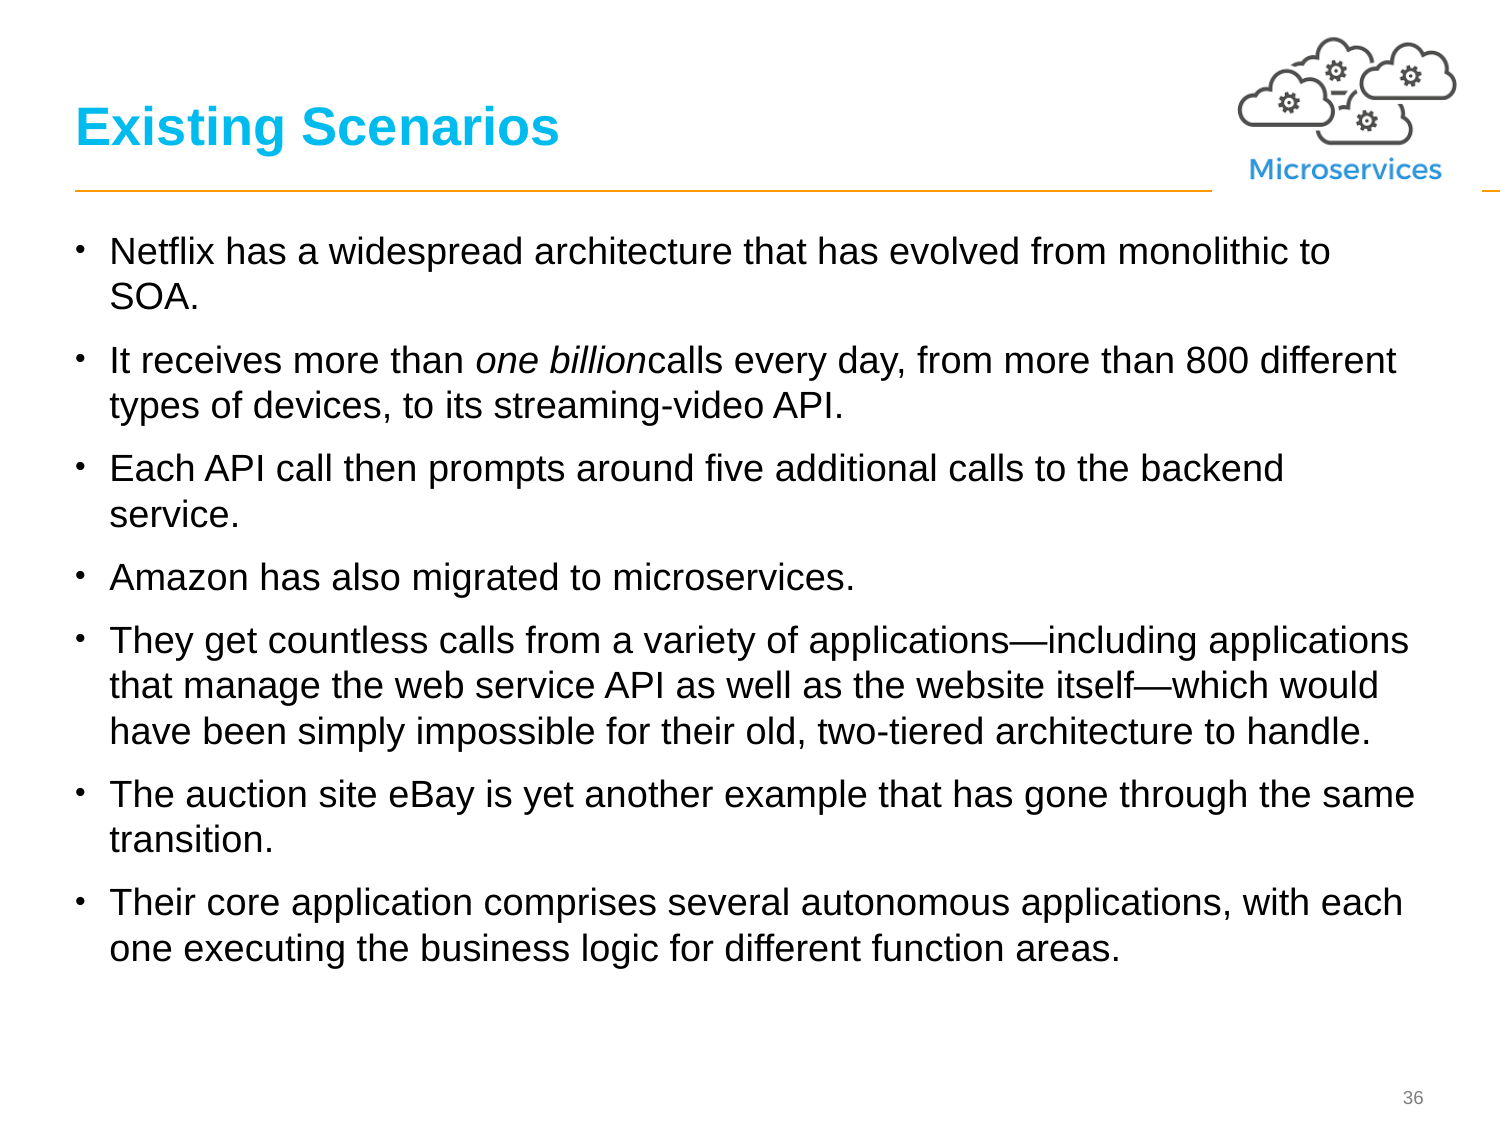

# Existing Scenarios
Netflix has a widespread architecture that has evolved from monolithic to SOA.
It receives more than one billioncalls every day, from more than 800 different types of devices, to its streaming-video API.
Each API call then prompts around five additional calls to the backend service.
Amazon has also migrated to microservices.
They get countless calls from a variety of applications—including applications that manage the web service API as well as the website itself—which would have been simply impossible for their old, two-tiered architecture to handle.
The auction site eBay is yet another example that has gone through the same transition.
Their core application comprises several autonomous applications, with each one executing the business logic for different function areas.